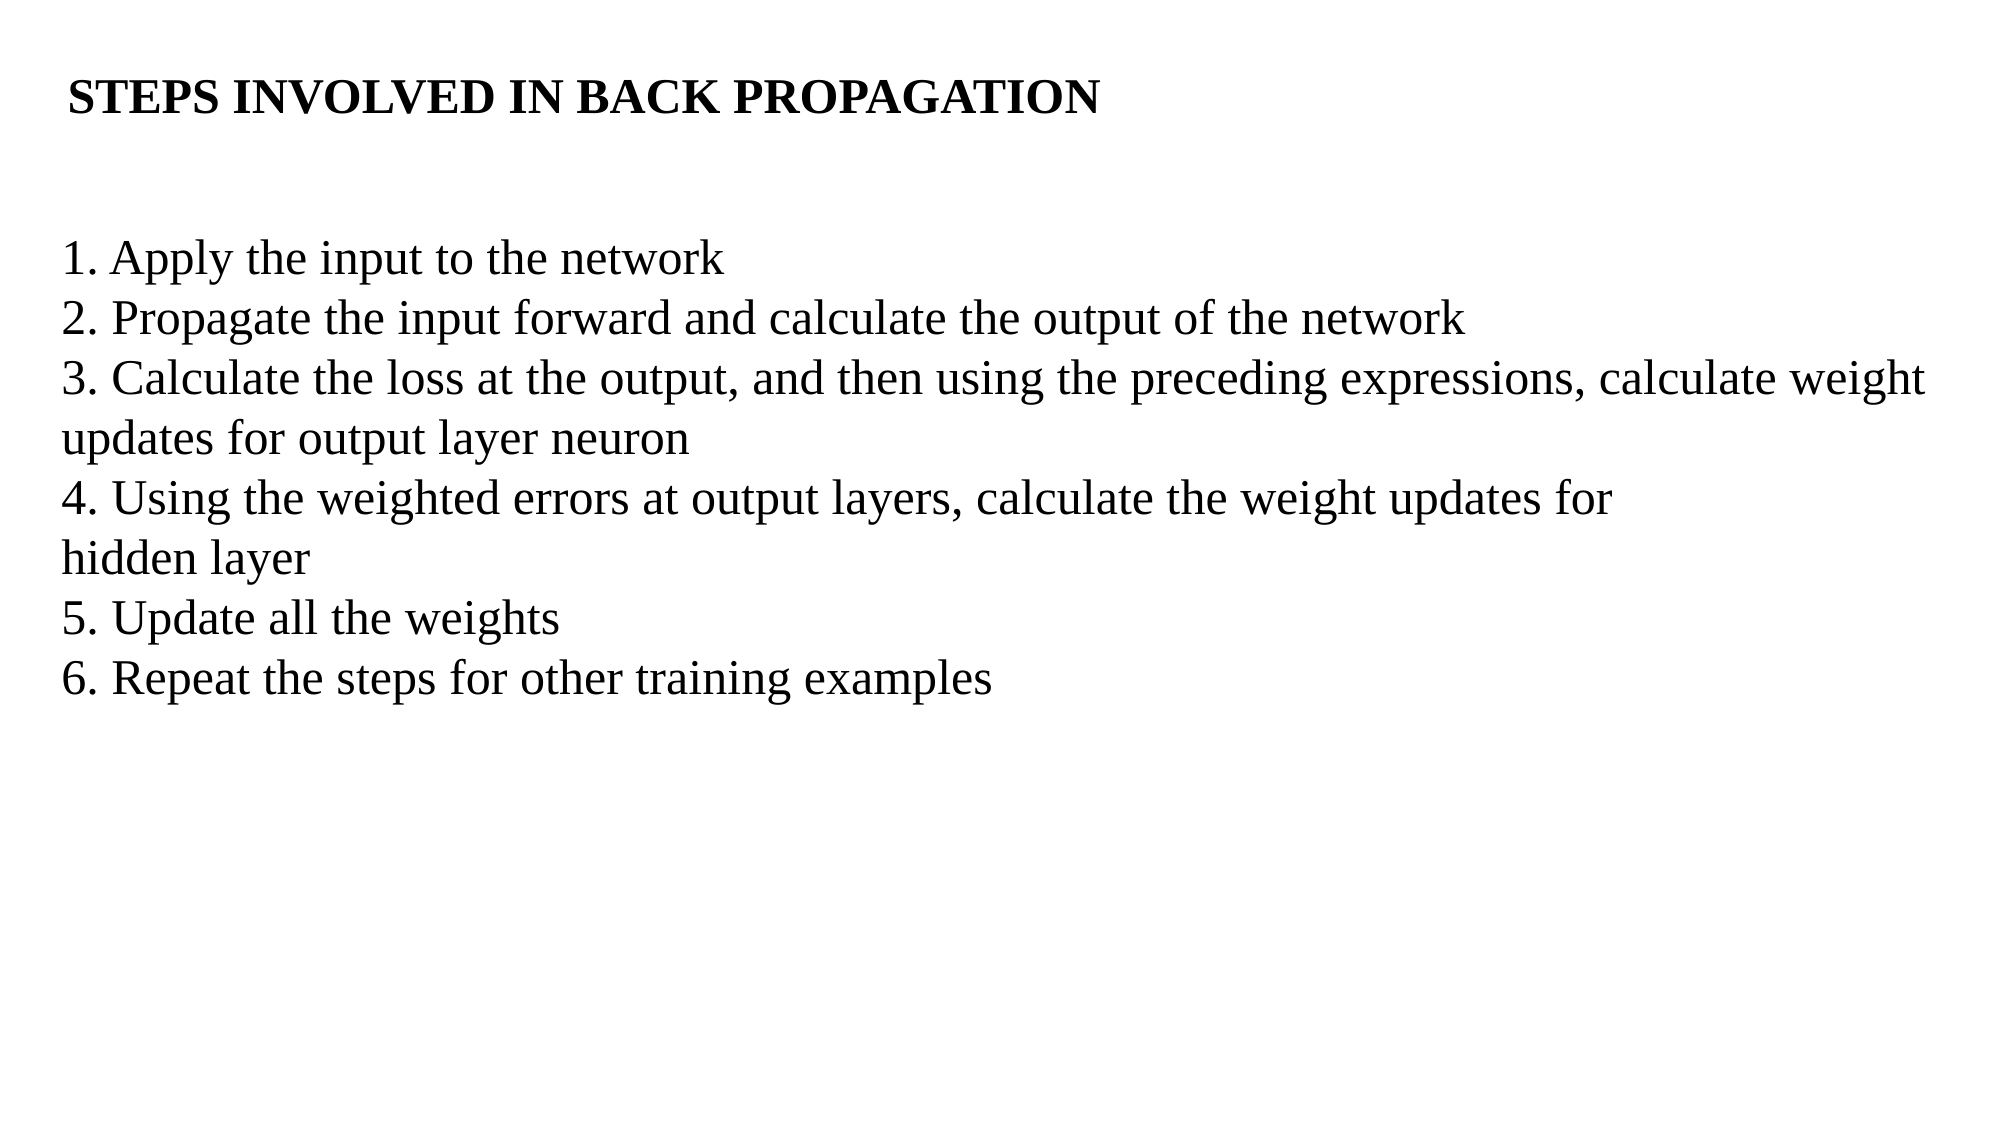

STEPS INVOLVED IN BACK PROPAGATION
1. Apply the input to the network
2. Propagate the input forward and calculate the output of the network
3. Calculate the loss at the output, and then using the preceding expressions, calculate weight updates for output layer neuron
4. Using the weighted errors at output layers, calculate the weight updates for
hidden layer
5. Update all the weights
6. Repeat the steps for other training examples